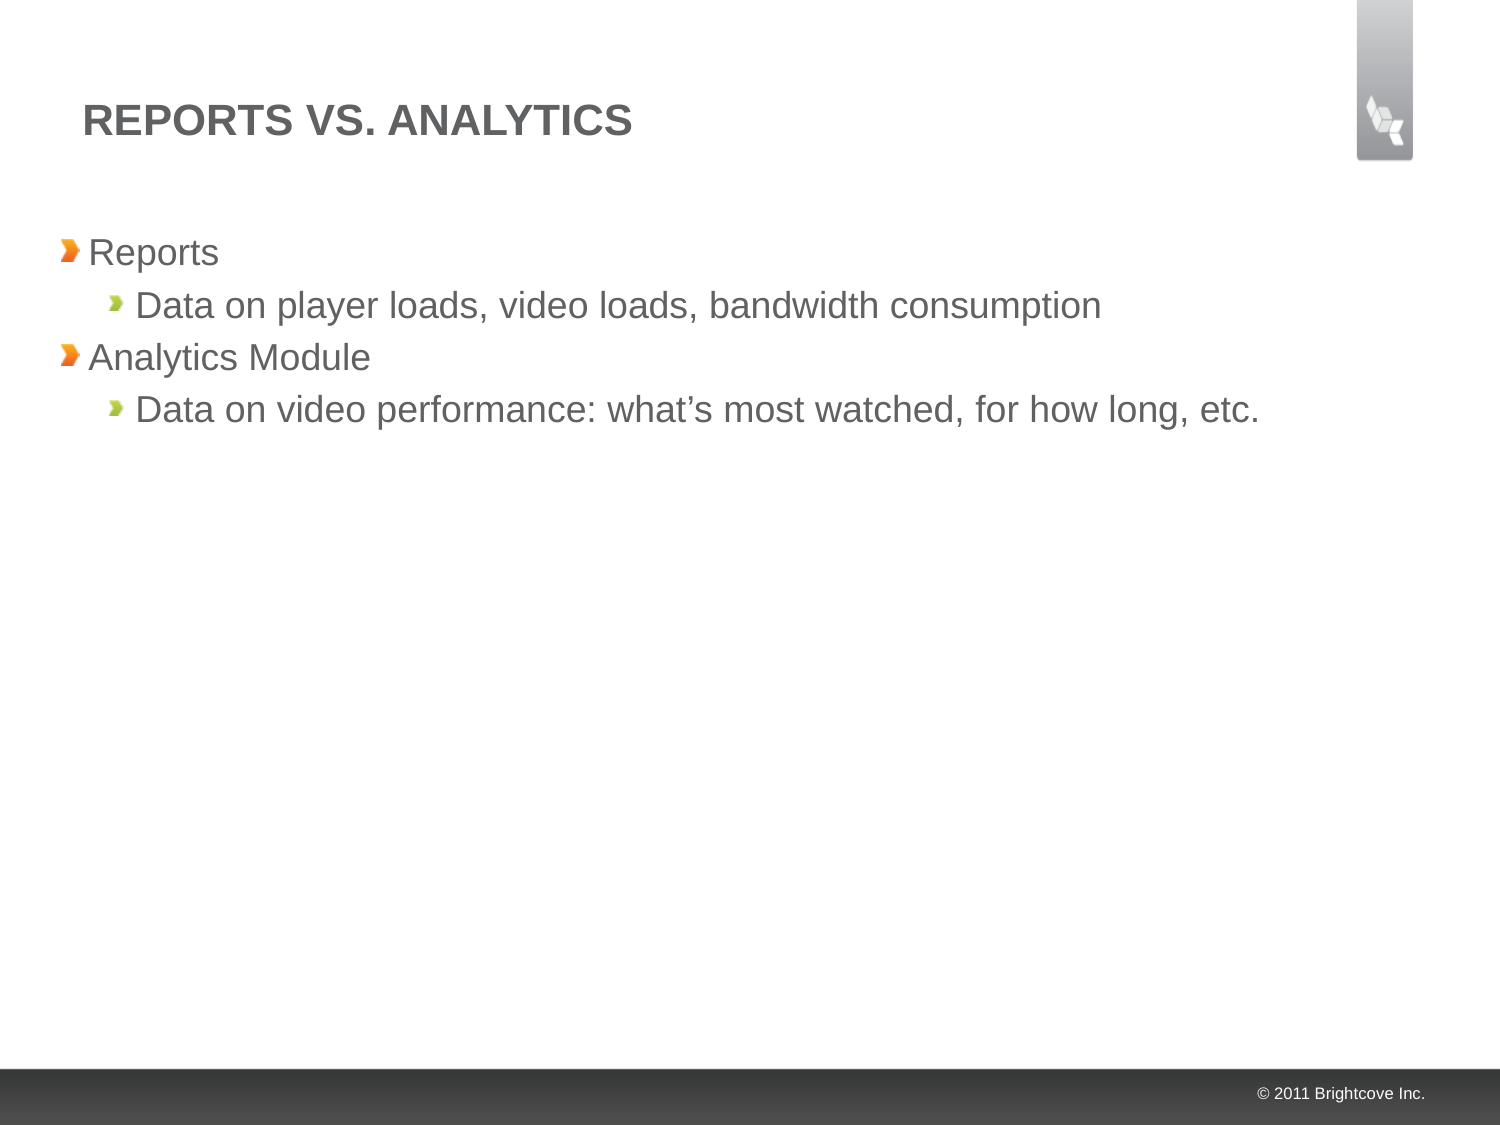

# Reports vs. Analytics
Reports
Data on player loads, video loads, bandwidth consumption
Analytics Module
Data on video performance: what’s most watched, for how long, etc.